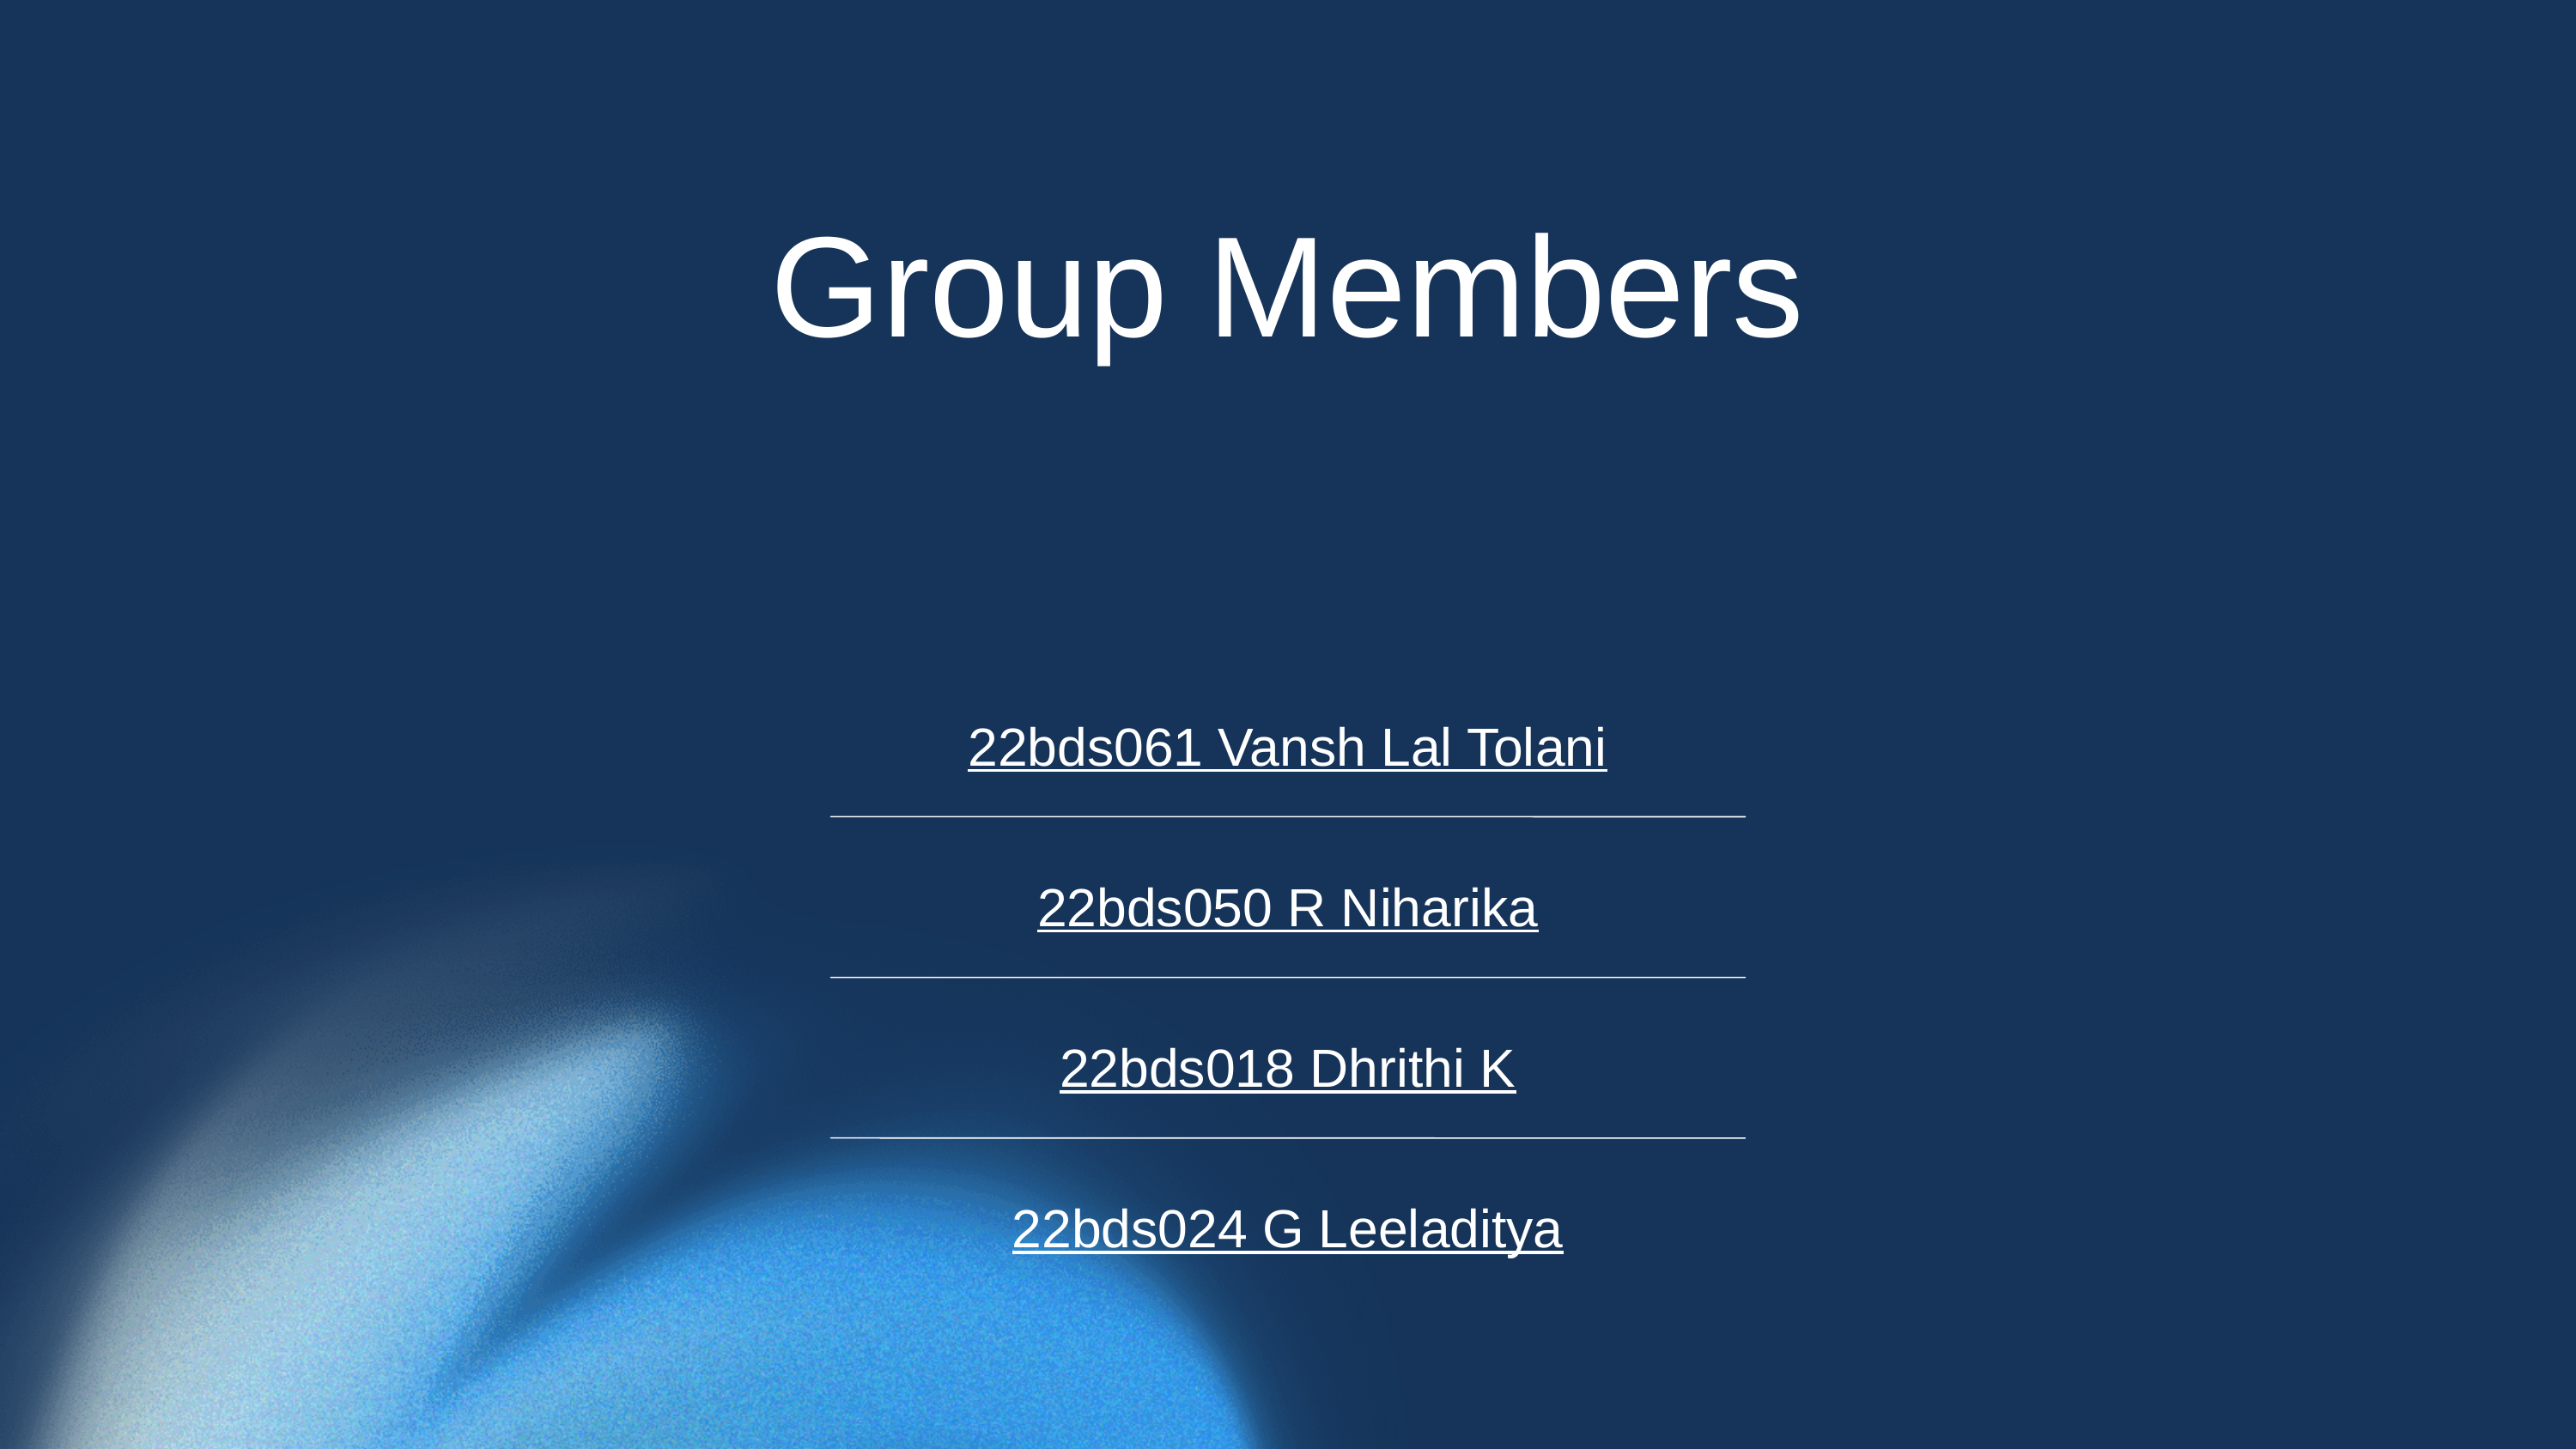

Group Members
22bds061 Vansh Lal Tolani

22bds050 R Niharika

22bds018 Dhrithi K

22bds024 G Leeladitya